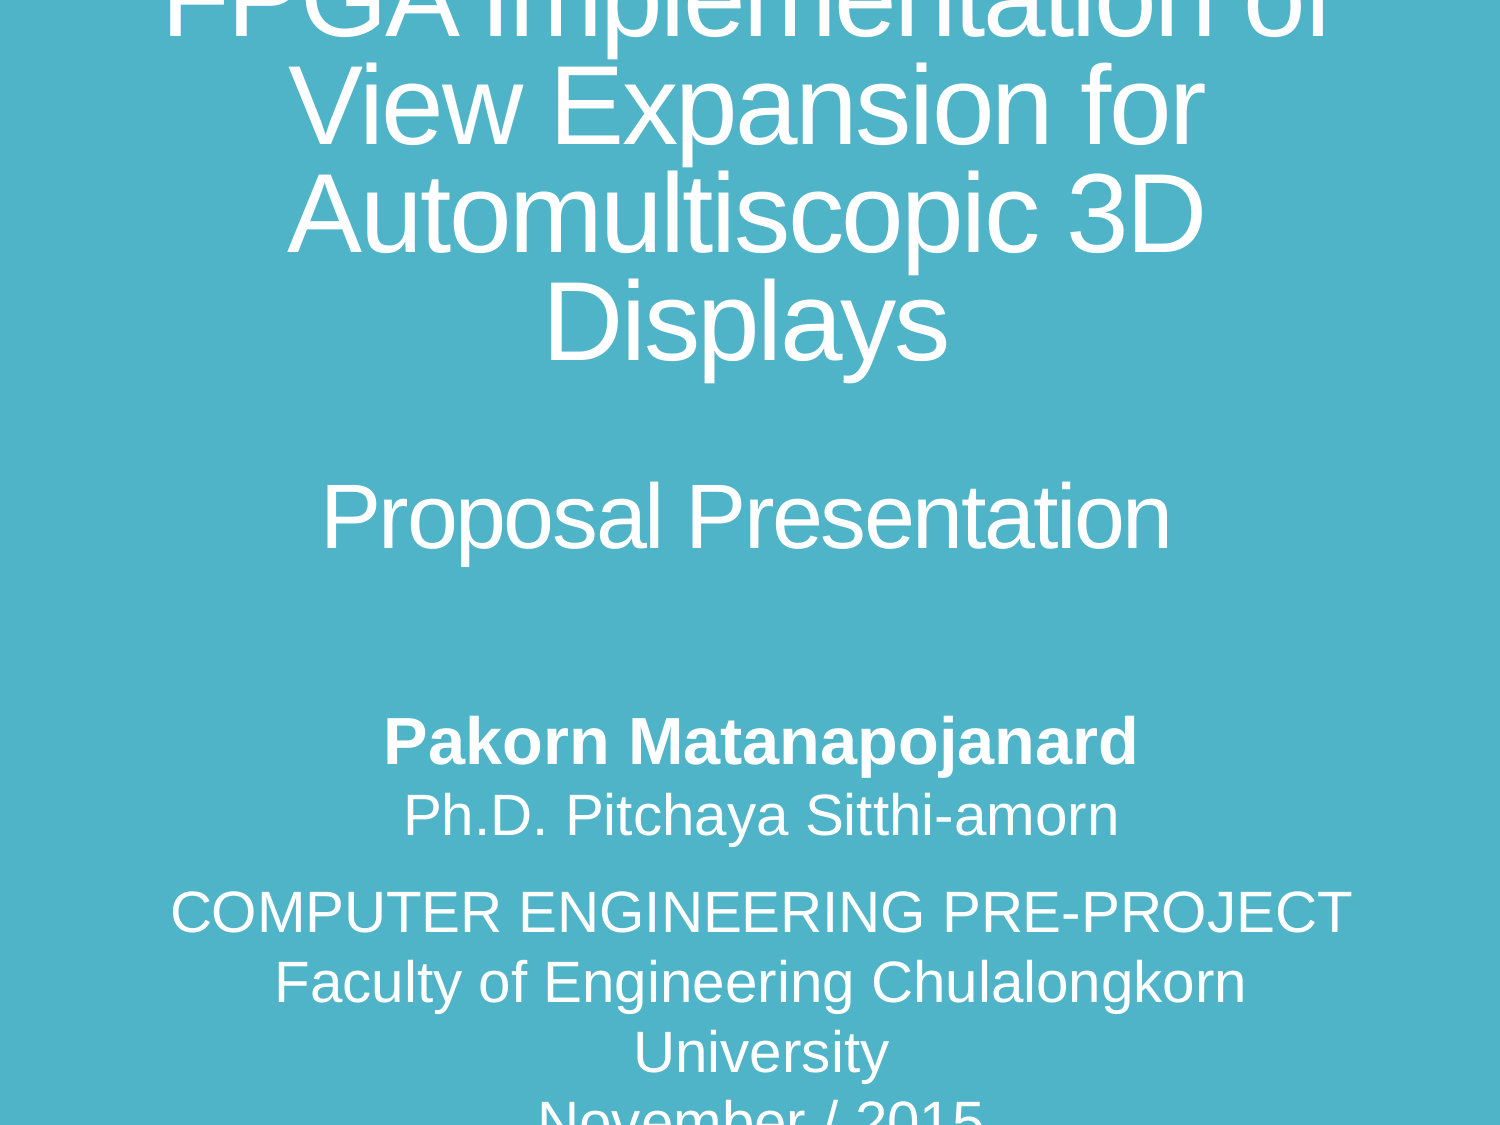

# FPGA Implementation of View Expansion for Automultiscopic 3D Displays Proposal Presentation
Pakorn Matanapojanard
Ph.D. Pitchaya Sitthi-amorn
COMPUTER ENGINEERING PRE-PROJECT
Faculty of Engineering Chulalongkorn University
November / 2015